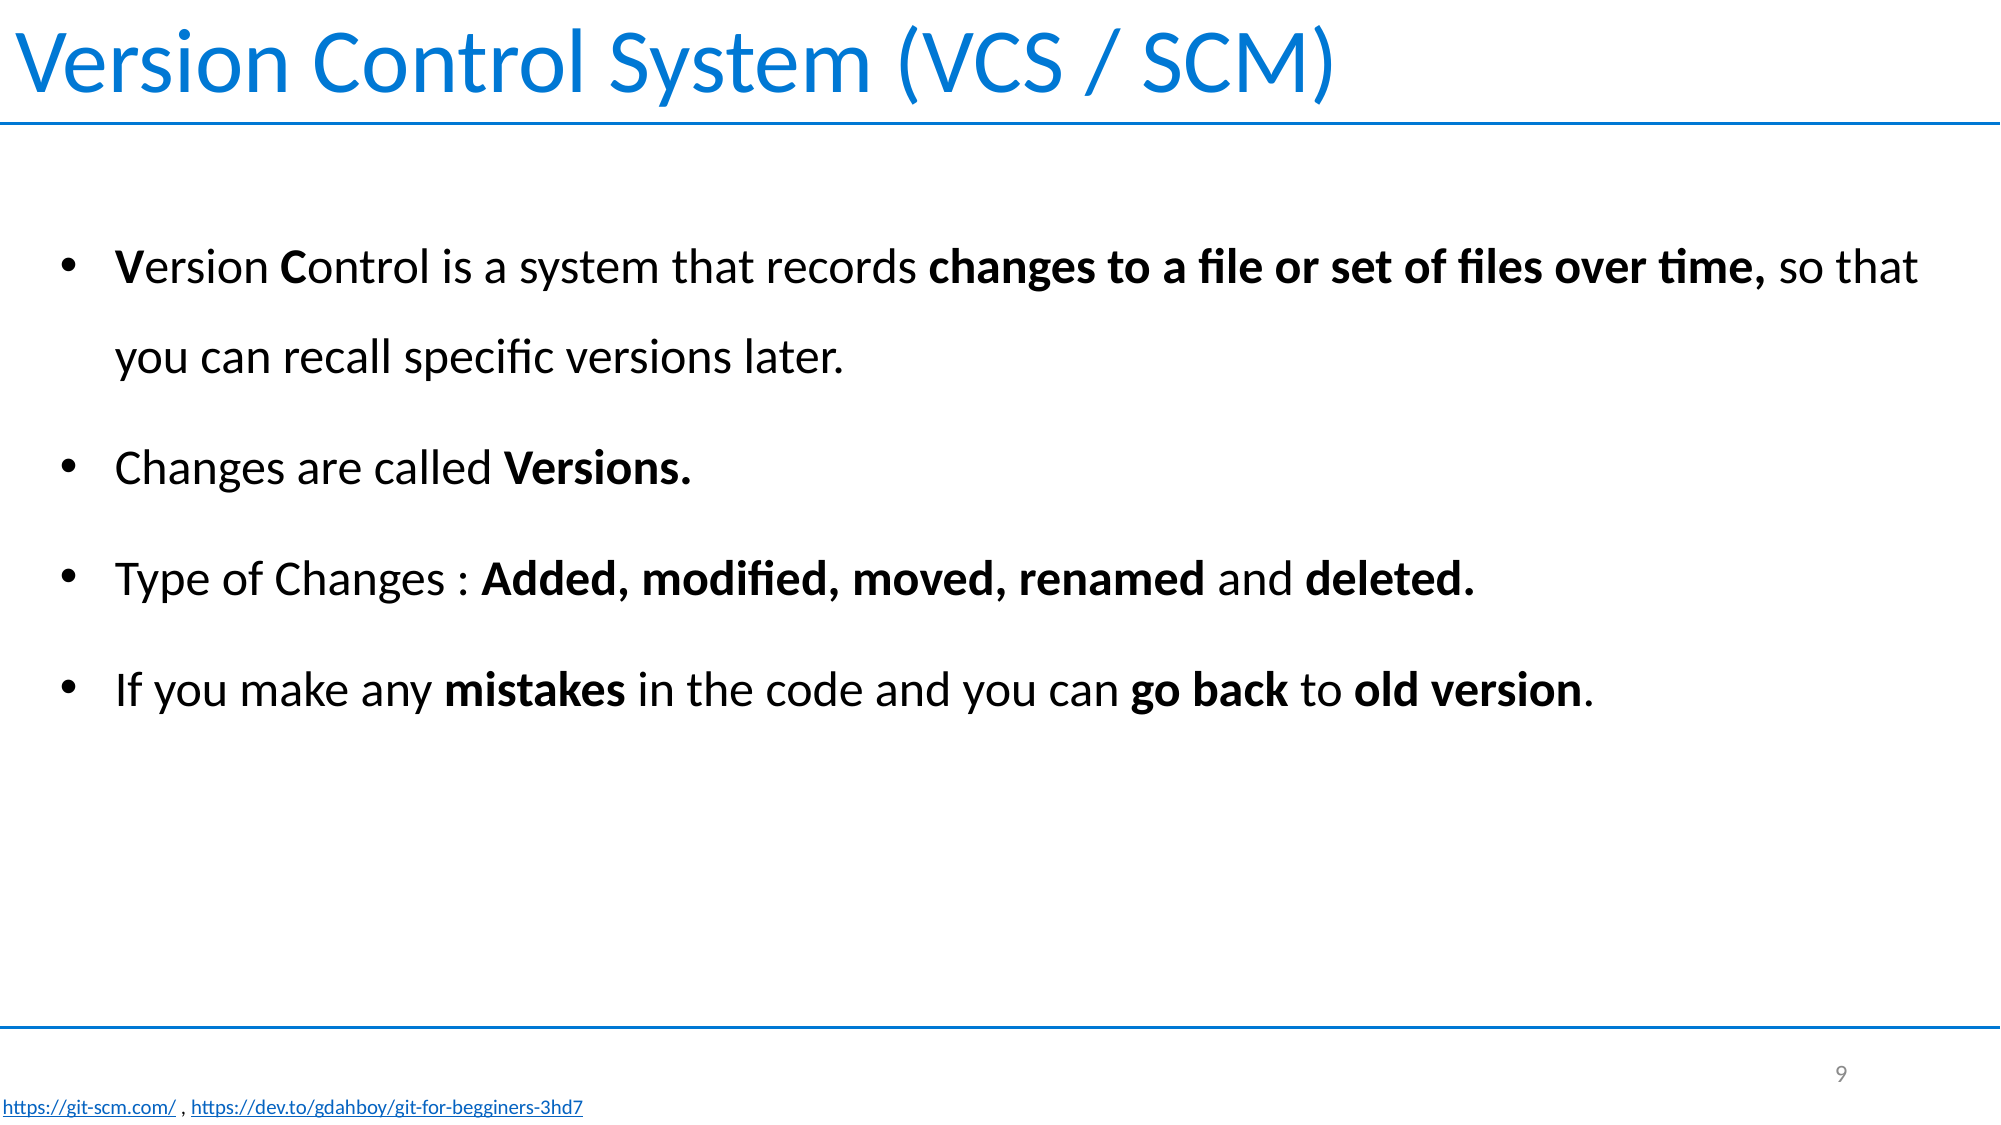

Version Control System (VCS / SCM)

Version Control is a system that records changes to a file or set of files over time, so that you can recall specific versions later.
Changes are called Versions.
Type of Changes : Added, modified, moved, renamed and deleted.
If you make any mistakes in the code and you can go back to old version.

9
https://git-scm.com/ , https://dev.to/gdahboy/git-for-begginers-3hd7